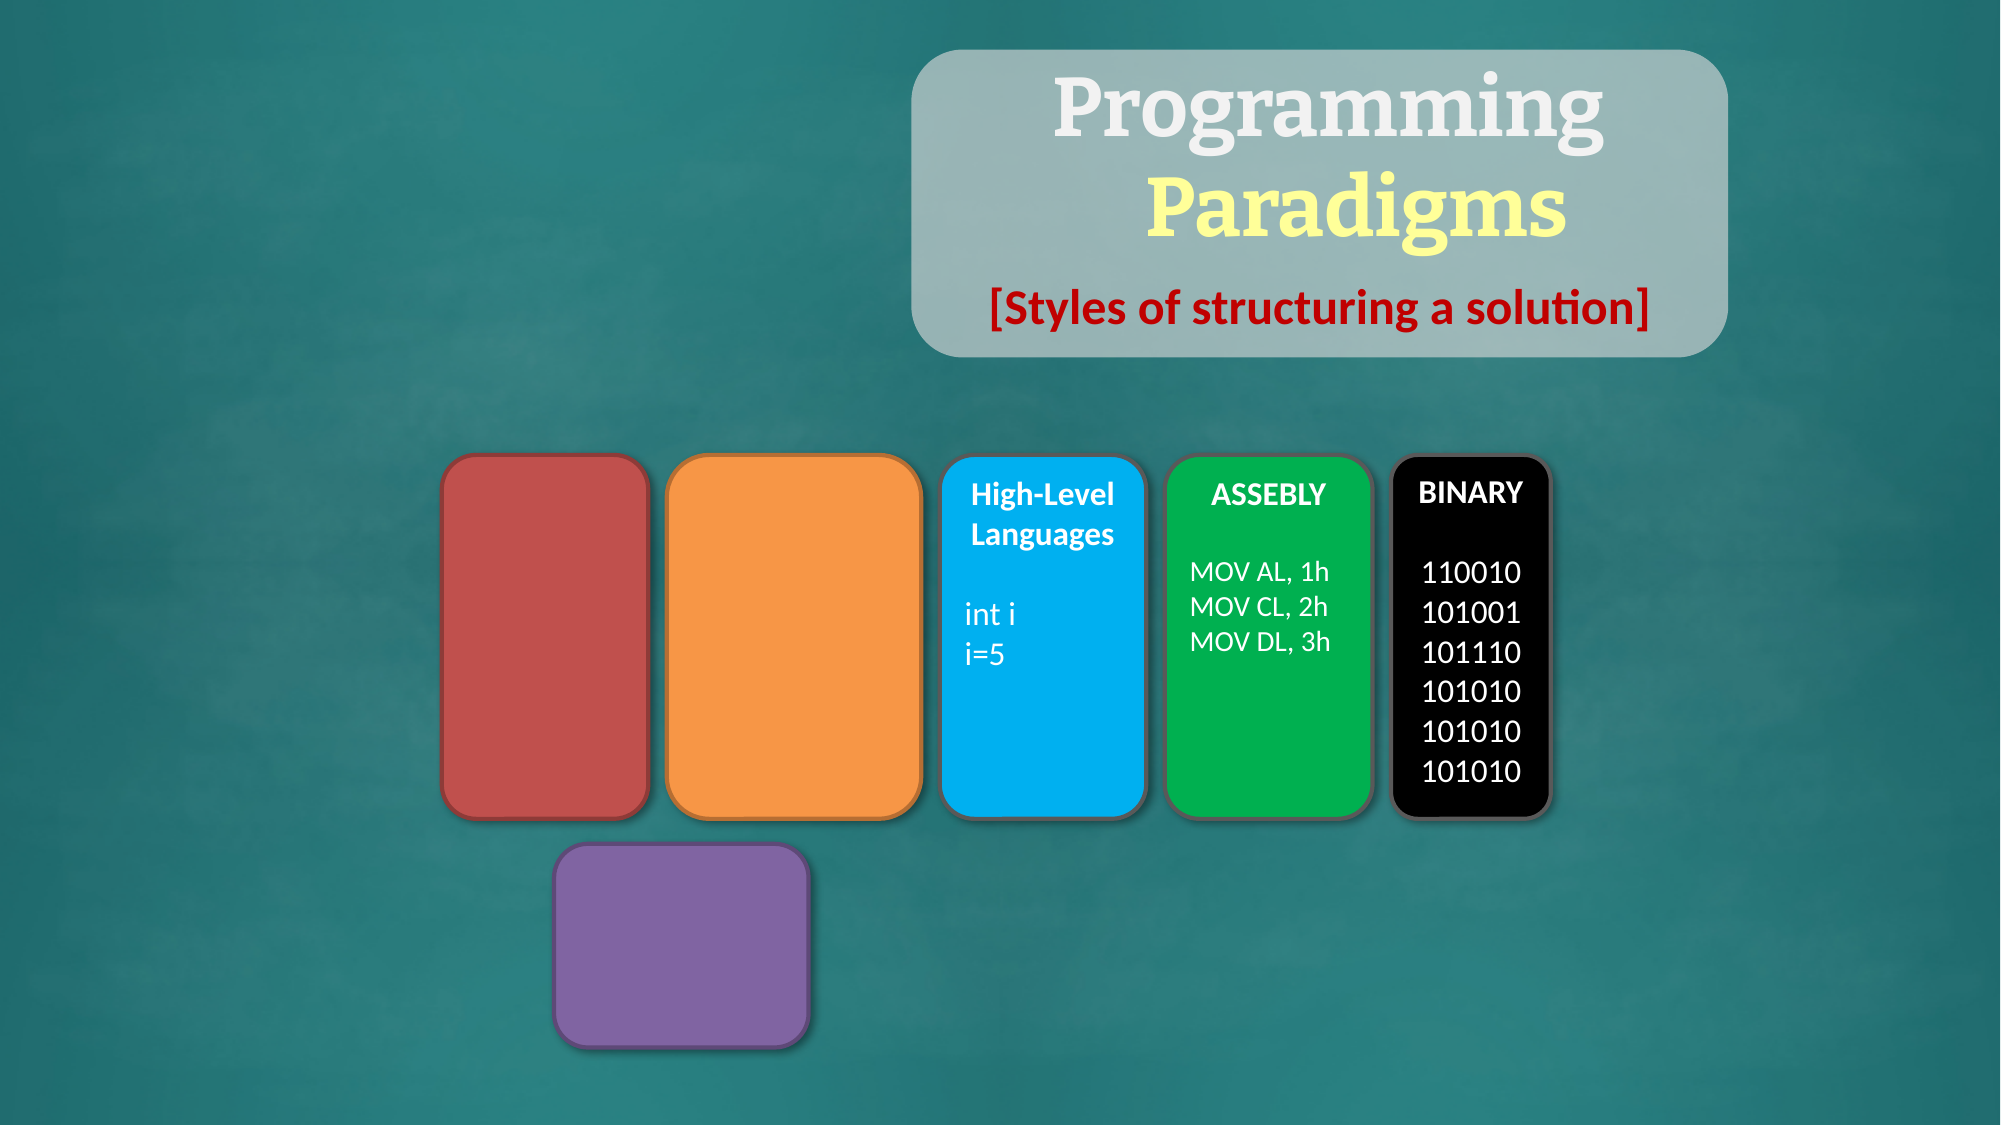

#
Programming Paradigms

[Styles of structuring a solution]

High-Level Languages

int i
i=5
ASSEBLY

MOV AL, 1h
MOV CL, 2h
MOV DL, 3h
BINARY

110010101001101110101010101010101010